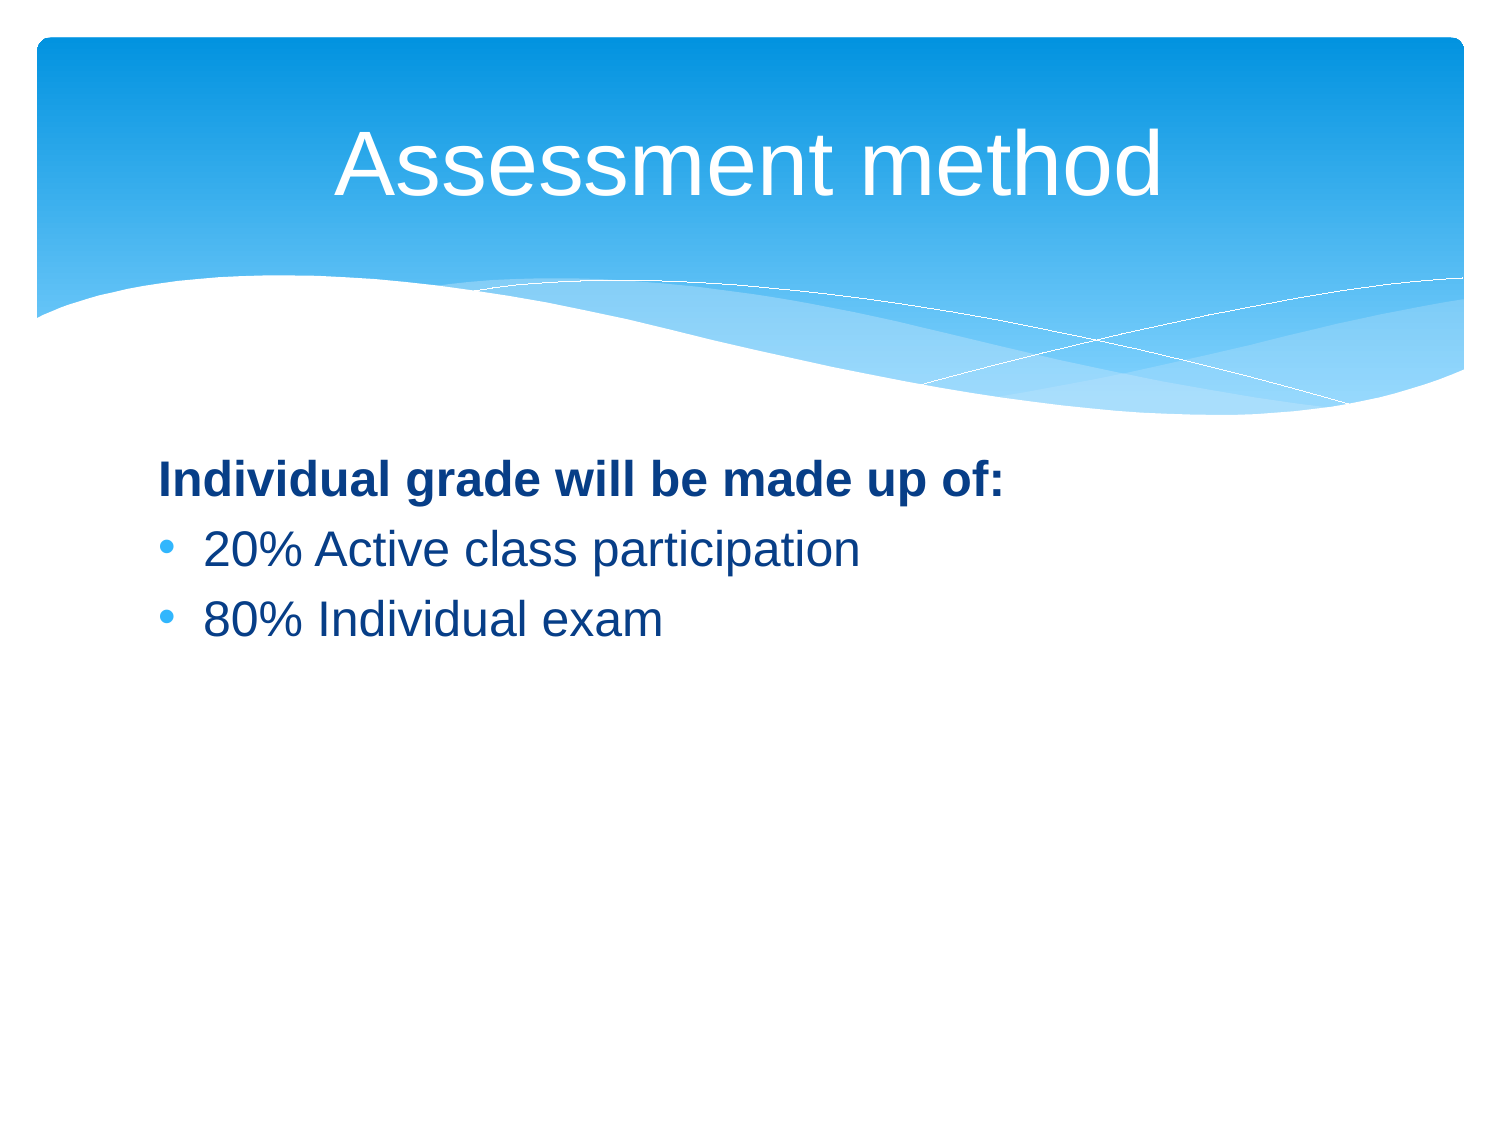

# Assessment method
Individual grade will be made up of:
20% Active class participation
80% Individual exam